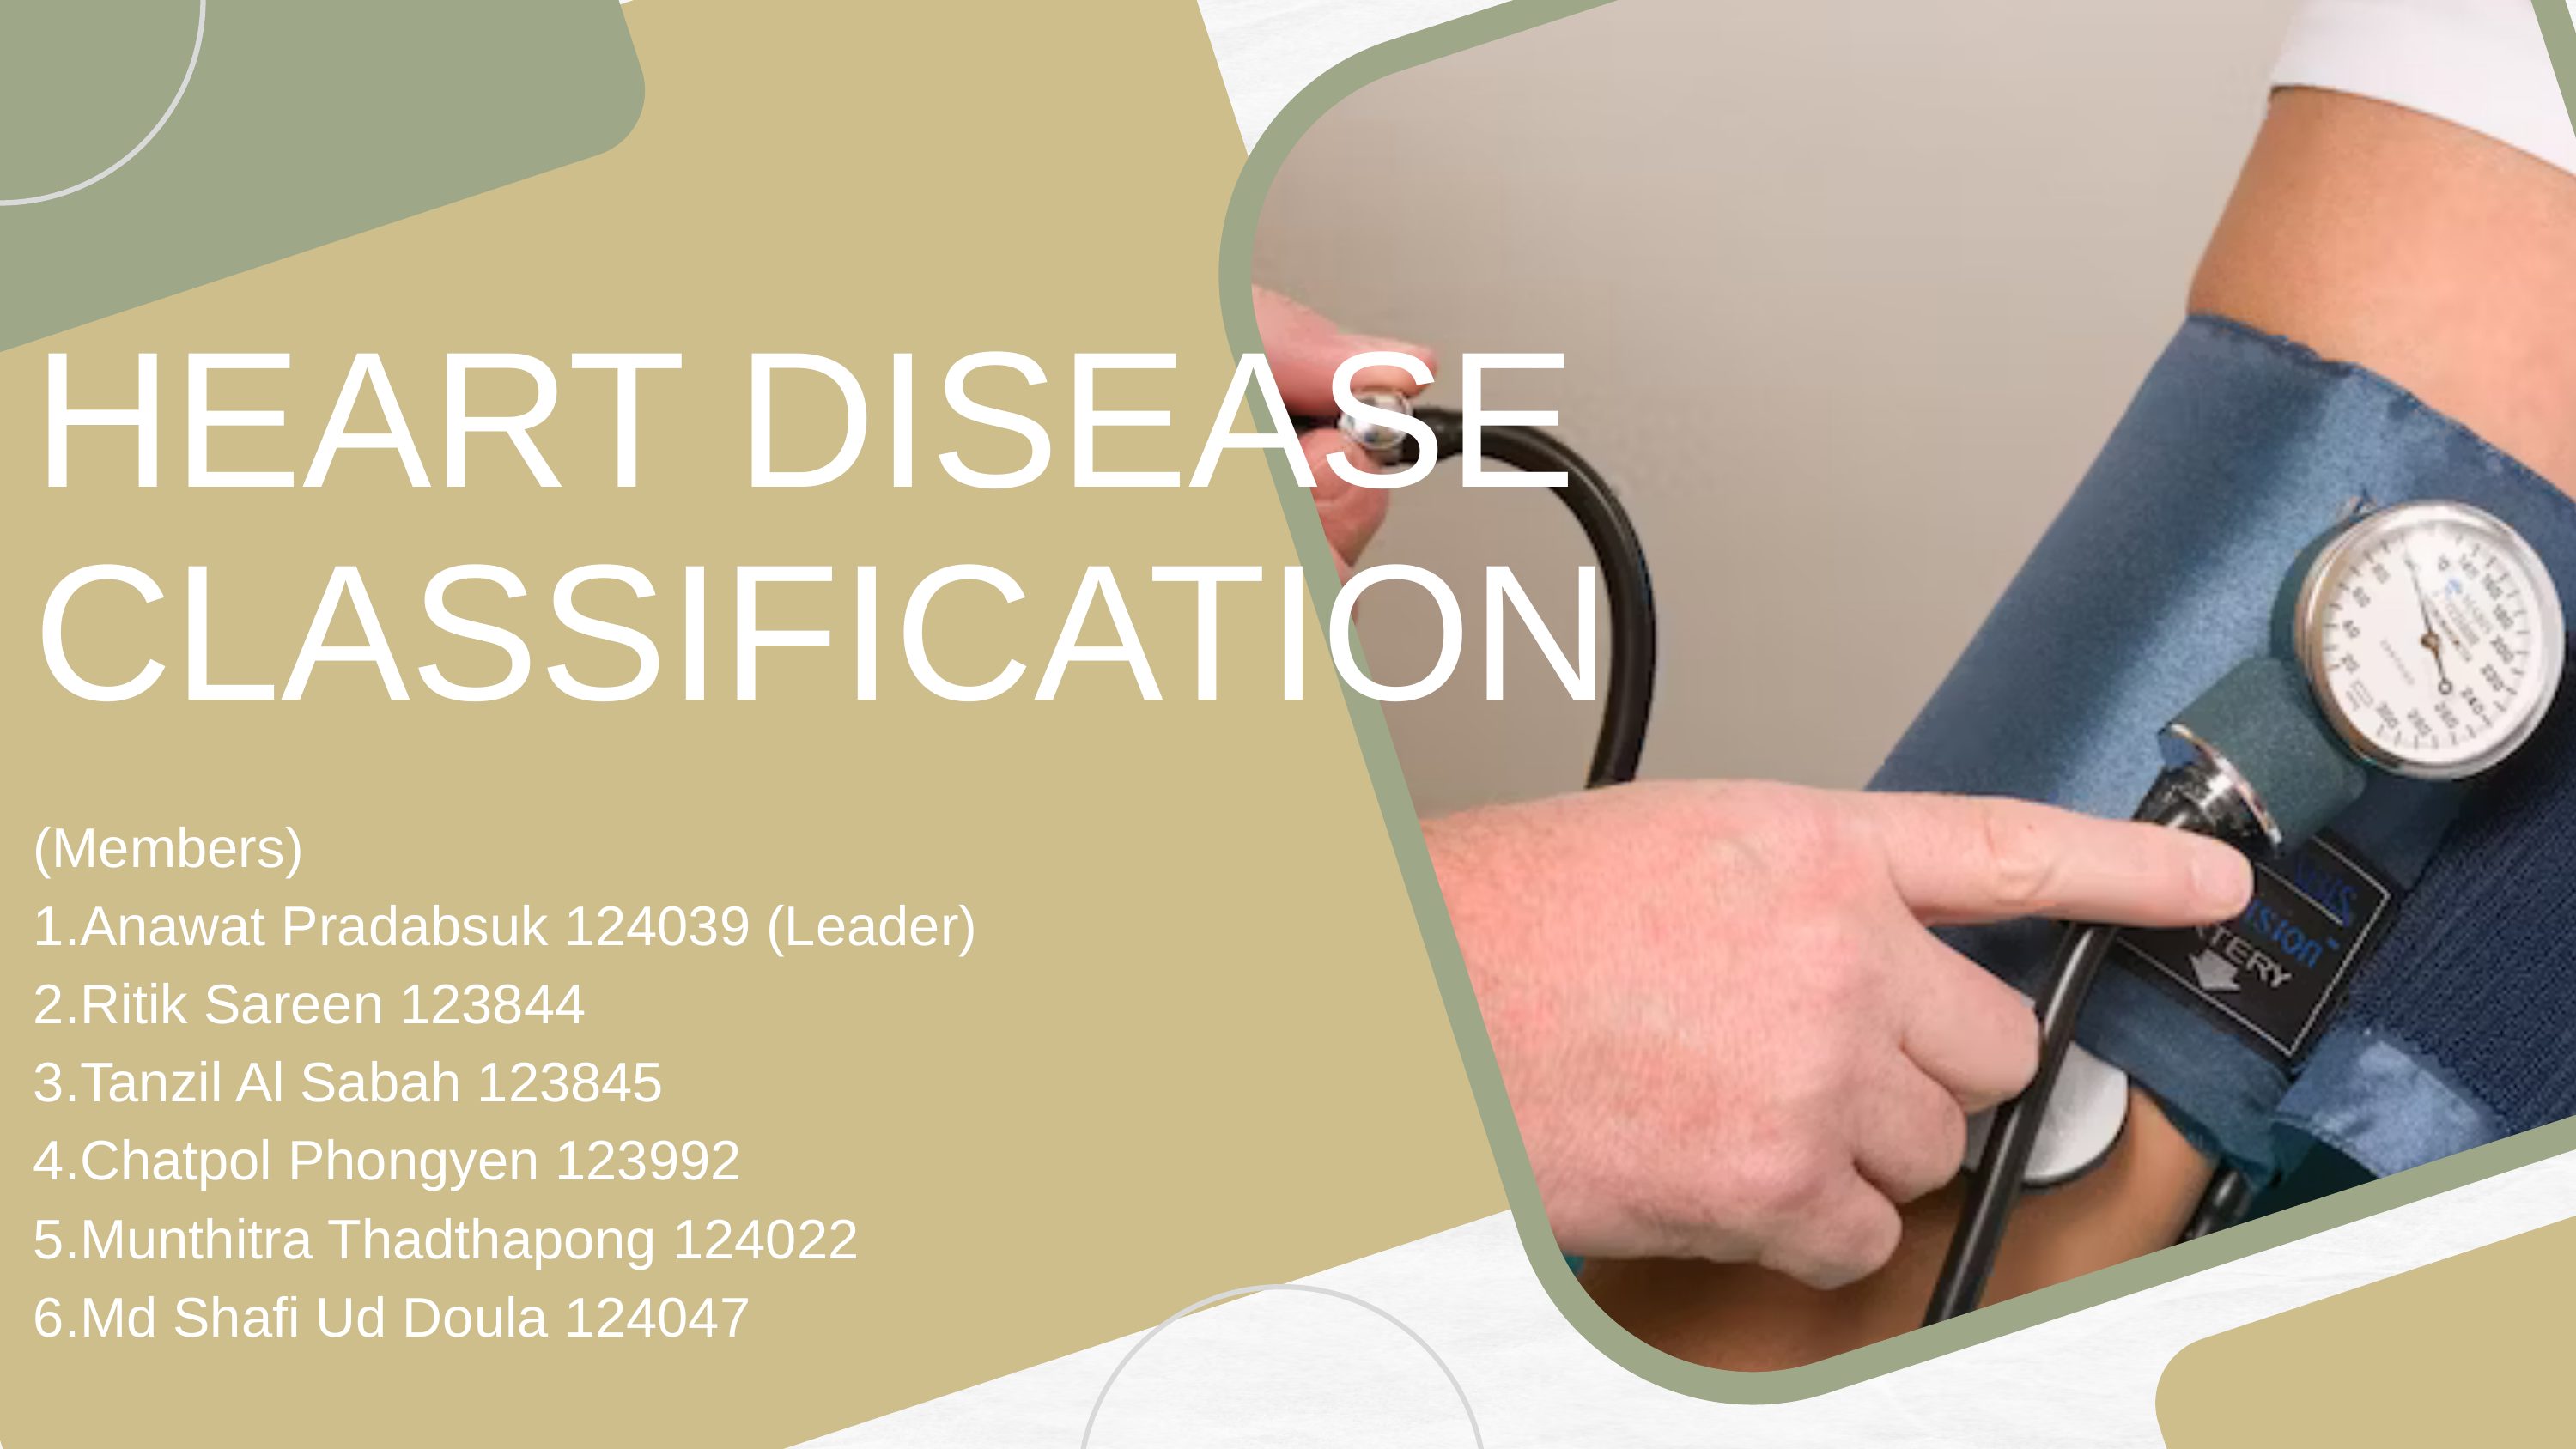

HEART DISEASE CLASSIFICATION
(Members)
1.Anawat Pradabsuk 124039 (Leader)
2.Ritik Sareen 123844
3.Tanzil Al Sabah 123845
4.Chatpol Phongyen 123992
5.Munthitra Thadthapong 124022
6.Md Shafi Ud Doula 124047